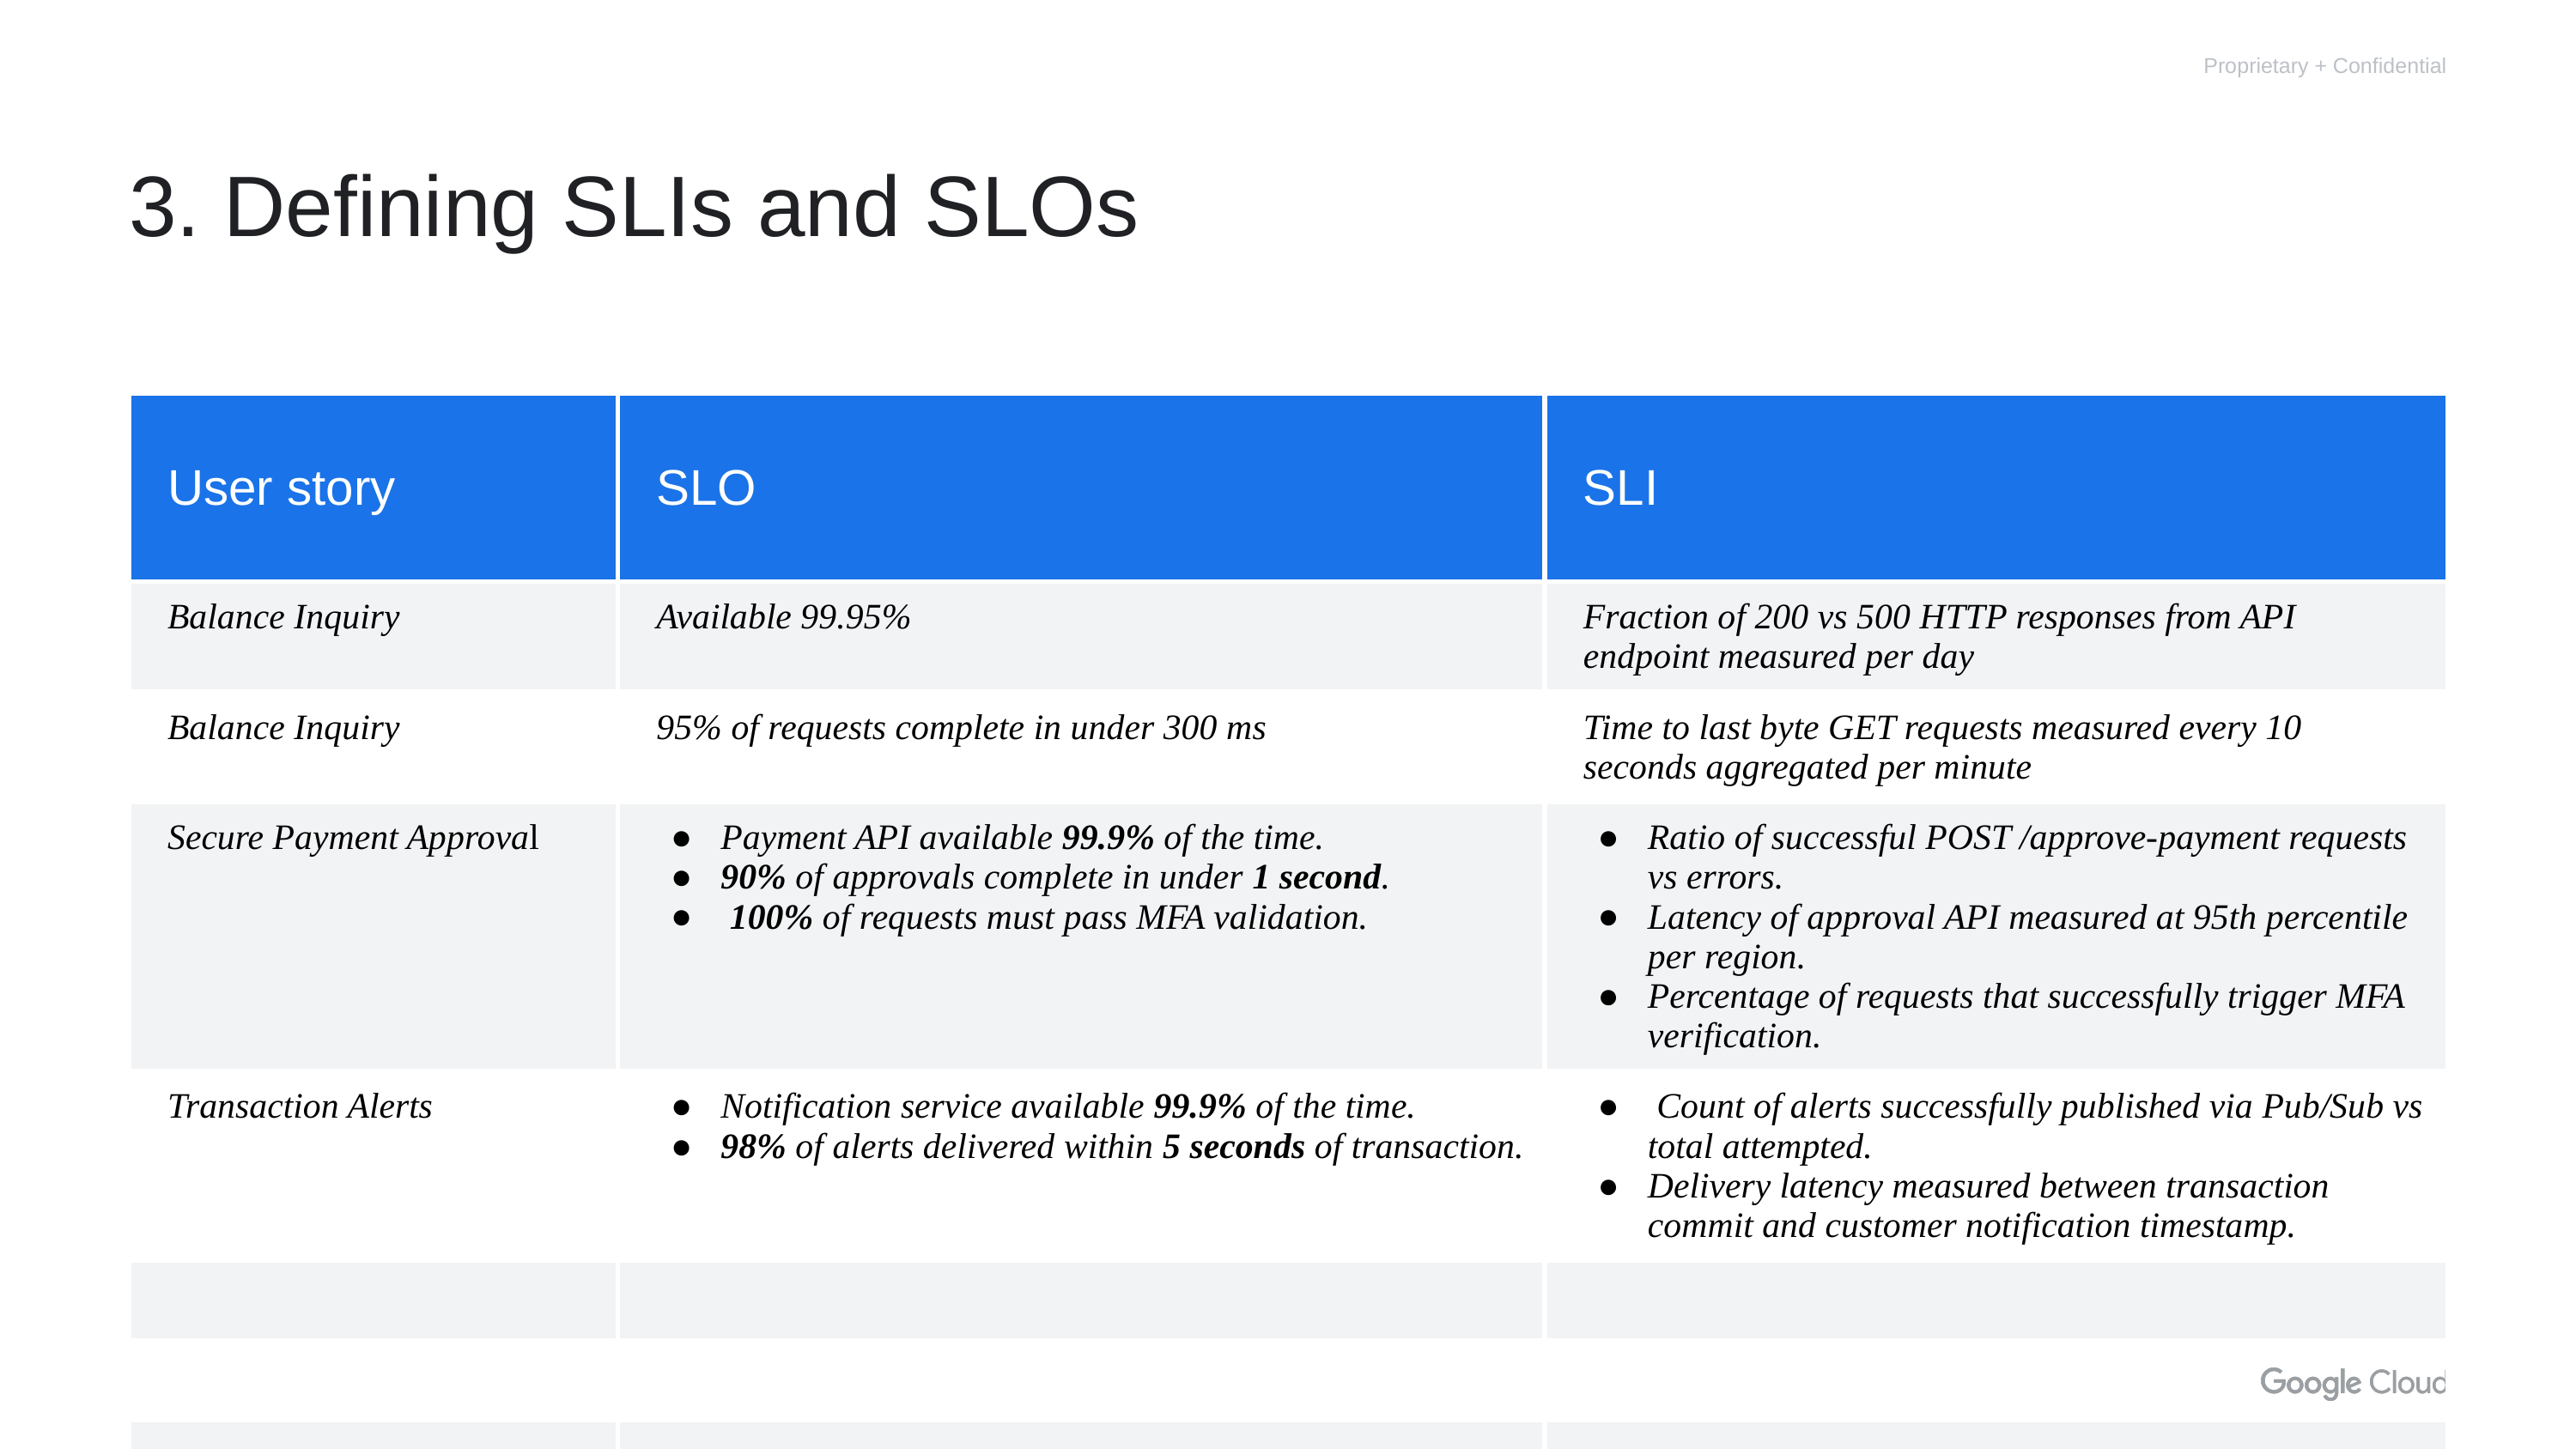

# 3. Defining SLIs and SLOs
| User story | SLO | SLI |
| --- | --- | --- |
| Balance Inquiry | Available 99.95% | Fraction of 200 vs 500 HTTP responses from API endpoint measured per day |
| Balance Inquiry | 95% of requests complete in under 300 ms | Time to last byte GET requests measured every 10 seconds aggregated per minute |
| Secure Payment Approval | Payment API available 99.9% of the time. 90% of approvals complete in under 1 second. 100% of requests must pass MFA validation. | Ratio of successful POST /approve-payment requests vs errors. Latency of approval API measured at 95th percentile per region. Percentage of requests that successfully trigger MFA verification. |
| Transaction Alerts | Notification service available 99.9% of the time. 98% of alerts delivered within 5 seconds of transaction. | Count of alerts successfully published via Pub/Sub vs total attempted. Delivery latency measured between transaction commit and customer notification timestamp. |
|  |  |  |
|  |  |  |
|  |  |  |